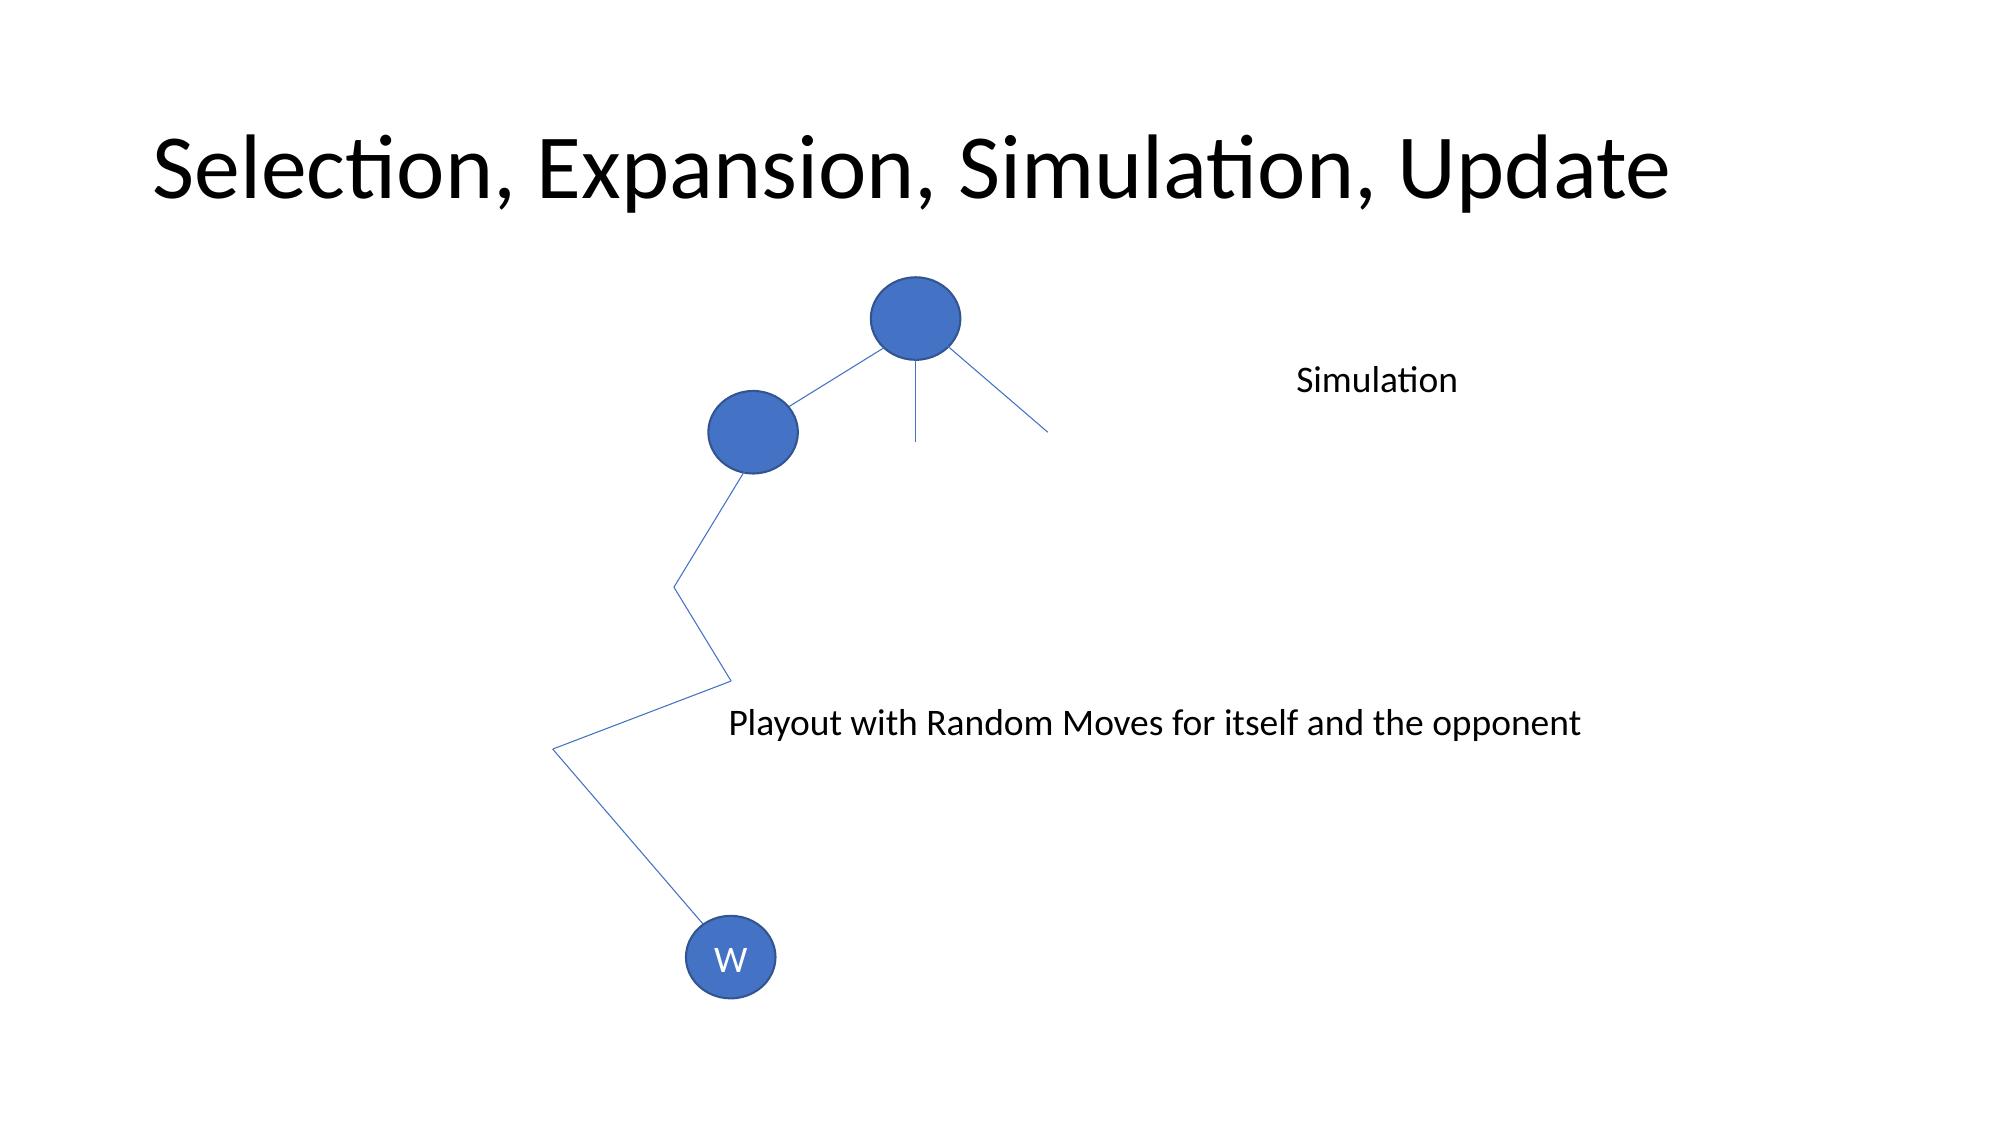

# Selection, Expansion, Simulation, Update

Simulation

Playout with Random Moves for itself and the opponent
W